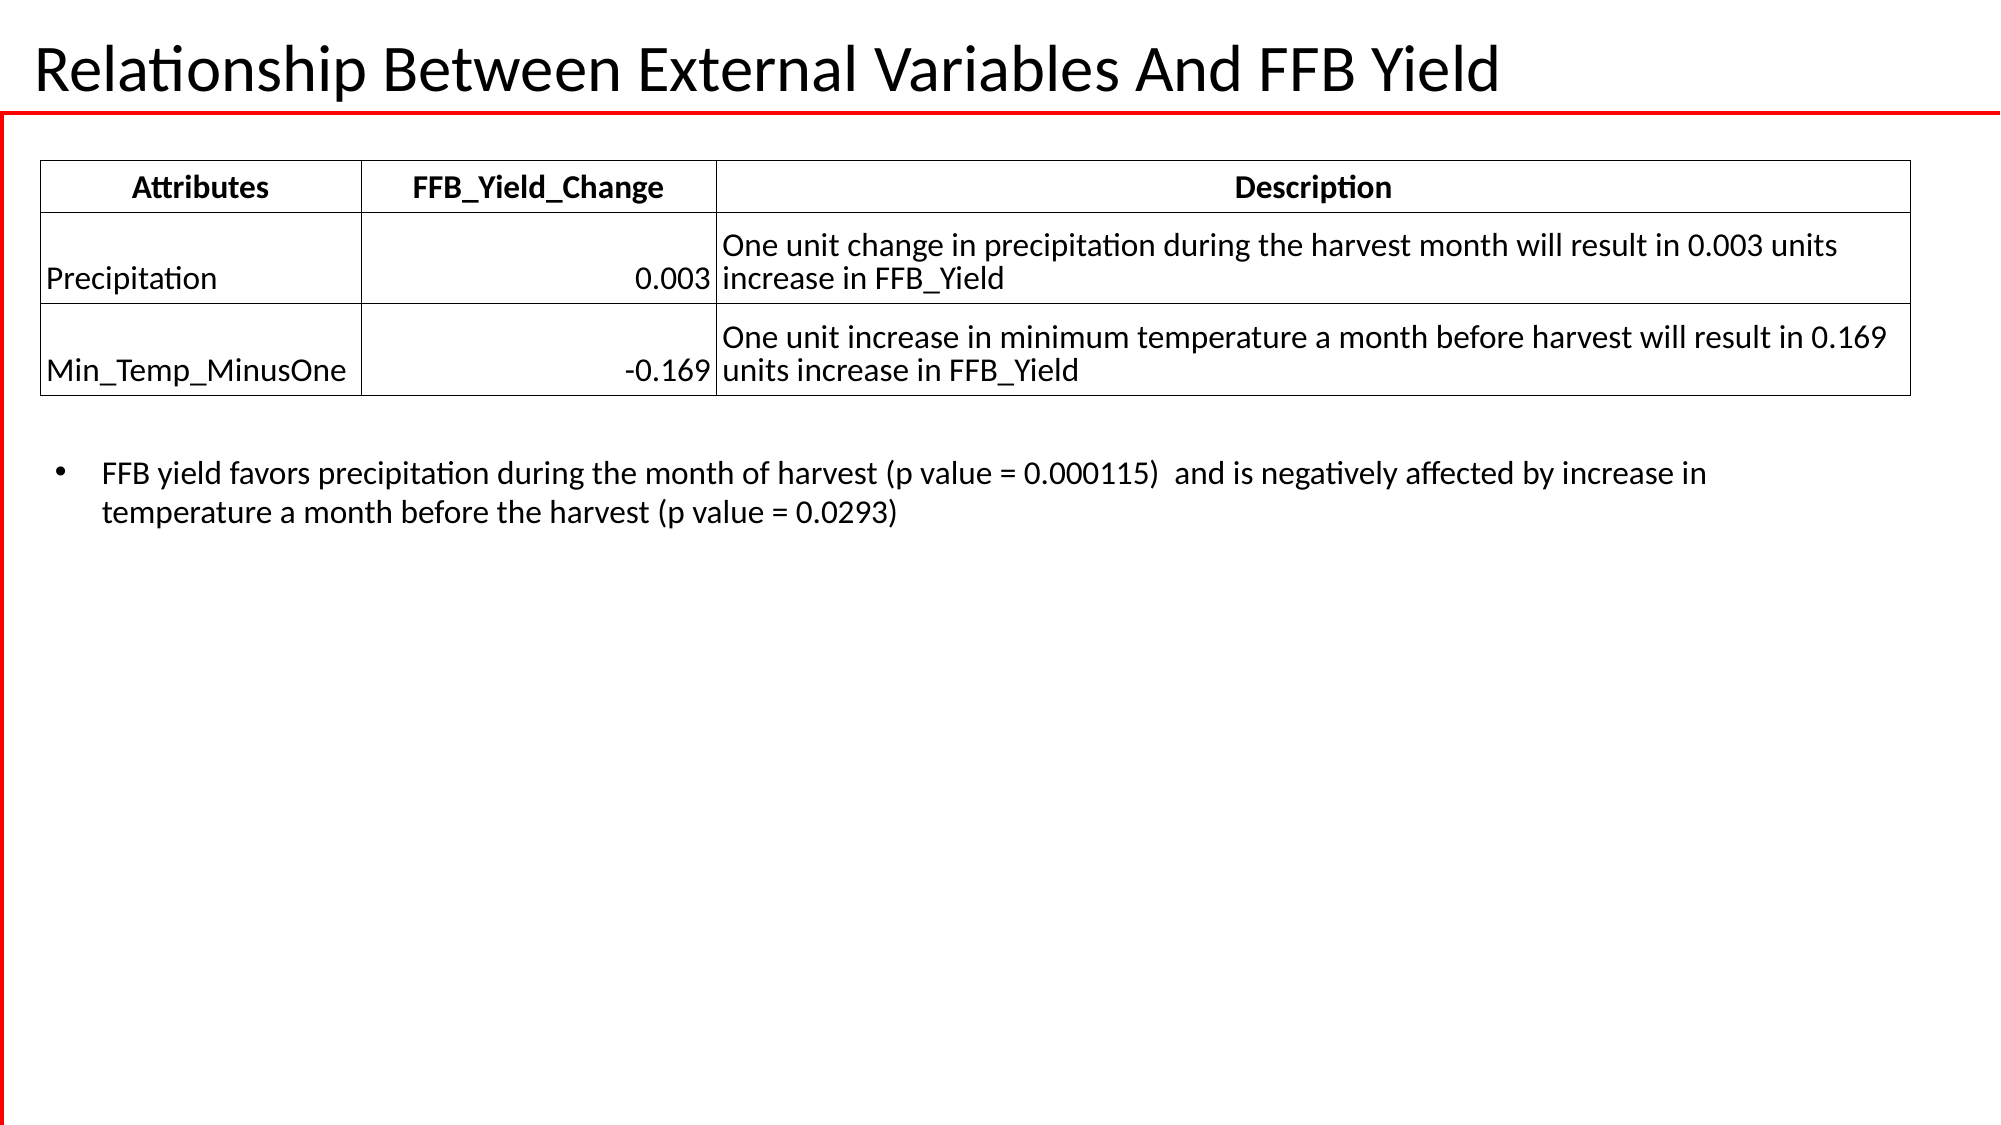

Relationship Between External Variables And FFB Yield
| Attributes | FFB\_Yield\_Change | Description |
| --- | --- | --- |
| Precipitation | 0.003 | One unit change in precipitation during the harvest month will result in 0.003 units increase in FFB\_Yield |
| Min\_Temp\_MinusOne | -0.169 | One unit increase in minimum temperature a month before harvest will result in 0.169 units increase in FFB\_Yield |
FFB yield favors precipitation during the month of harvest (p value = 0.000115)  and is negatively affected by increase in temperature a month before the harvest (p value = 0.0293)